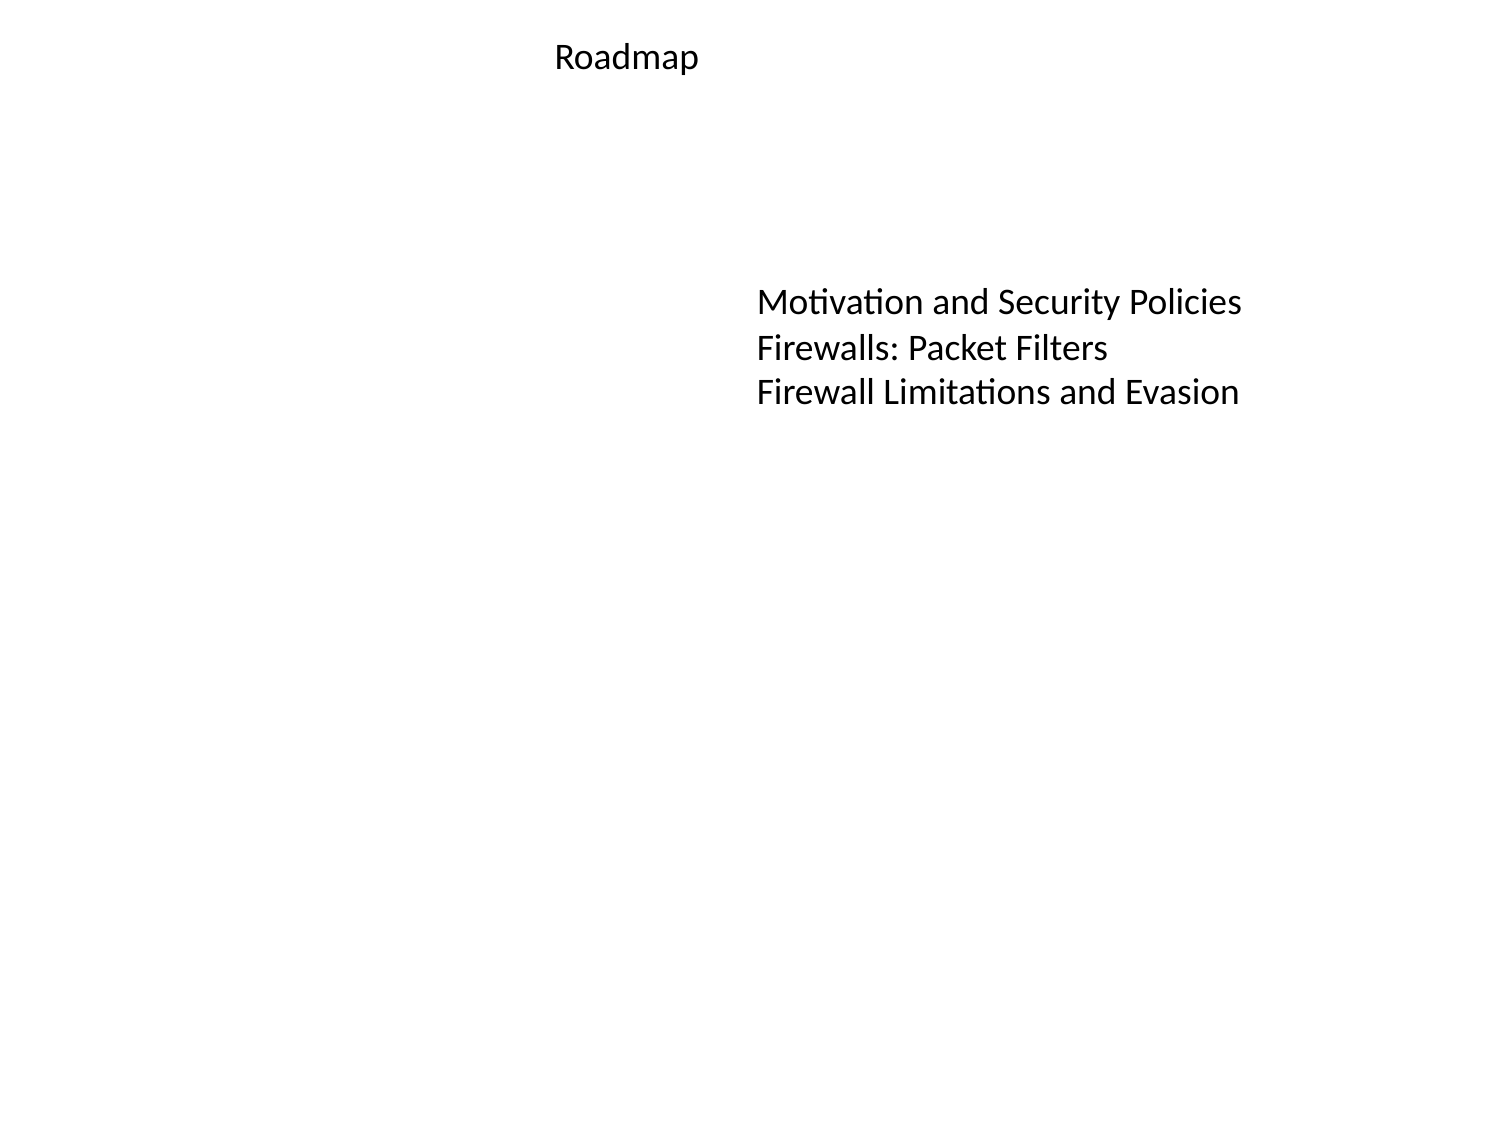

Roadmap
Motivation and Security Policies
Firewalls: Packet Filters
Firewall Limitations and Evasion